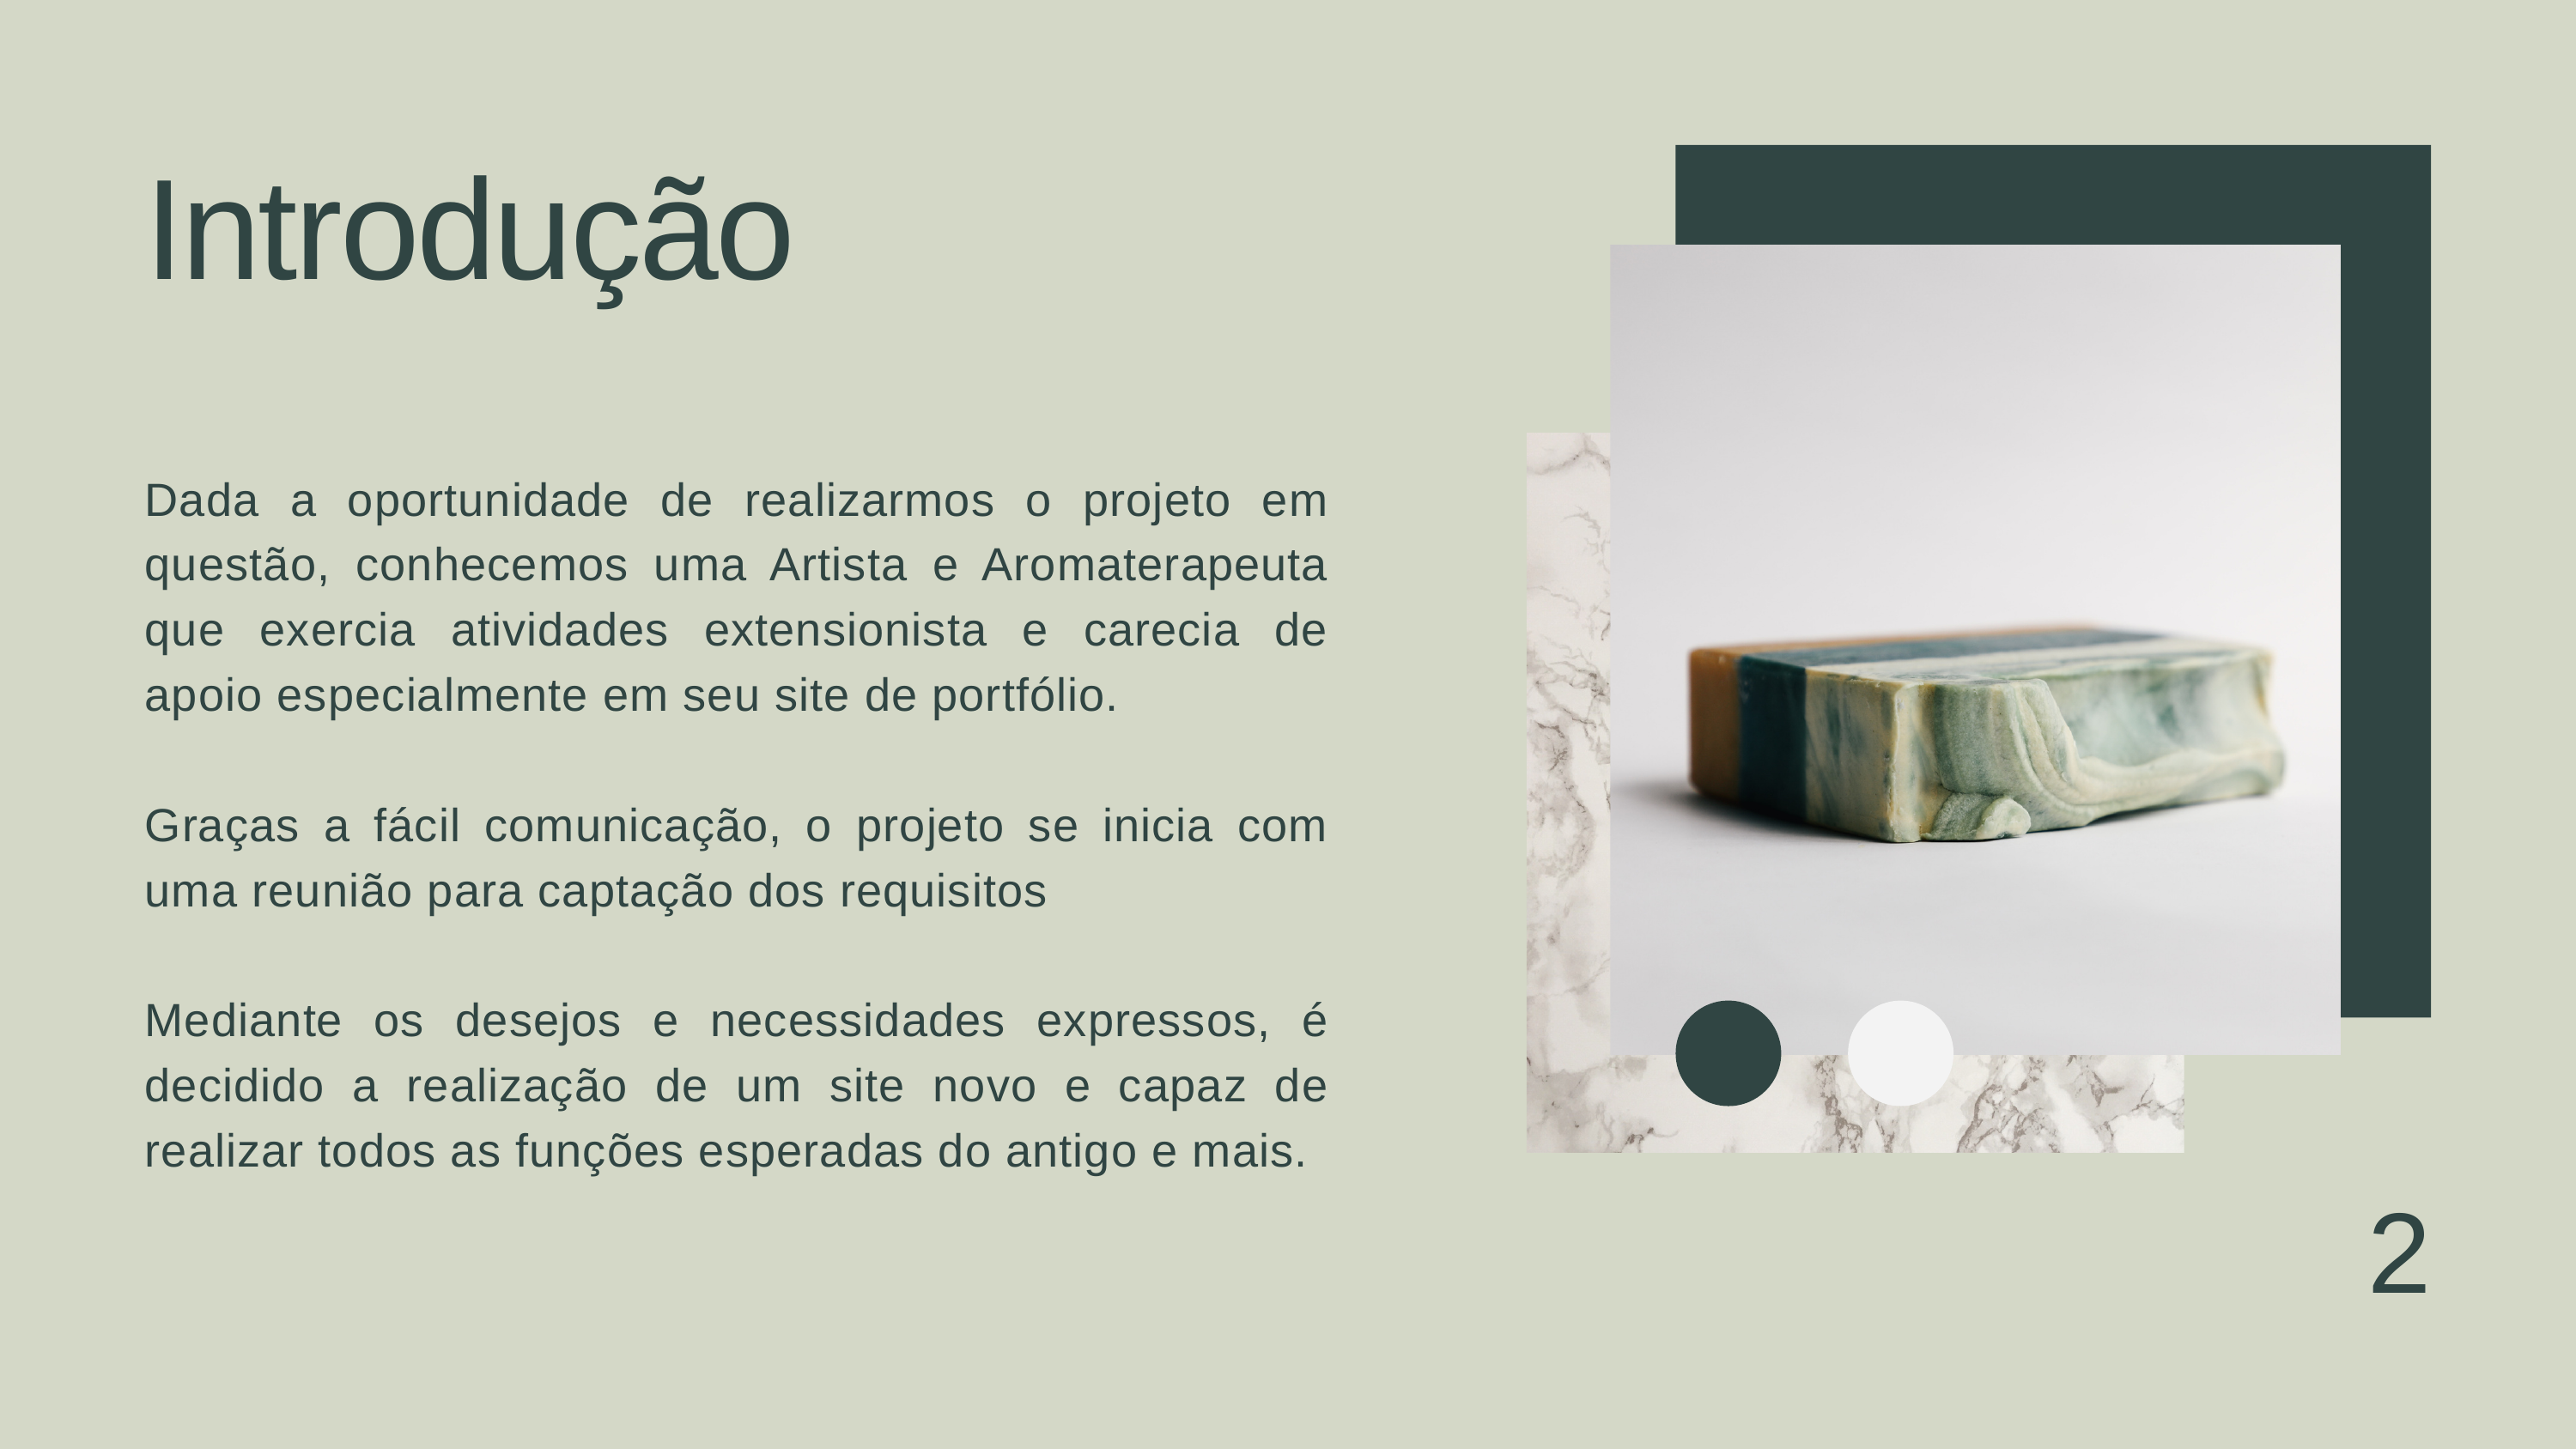

Introdução

Dada a oportunidade de realizarmos o projeto em questão, conhecemos uma Artista e Aromaterapeuta que exercia atividades extensionista e carecia de apoio especialmente em seu site de portfólio.

Graças a fácil comunicação, o projeto se inicia com uma reunião para captação dos requisitos

Mediante os desejos e necessidades expressos, é decidido a realização de um site novo e capaz de realizar todos as funções esperadas do antigo e mais.

2